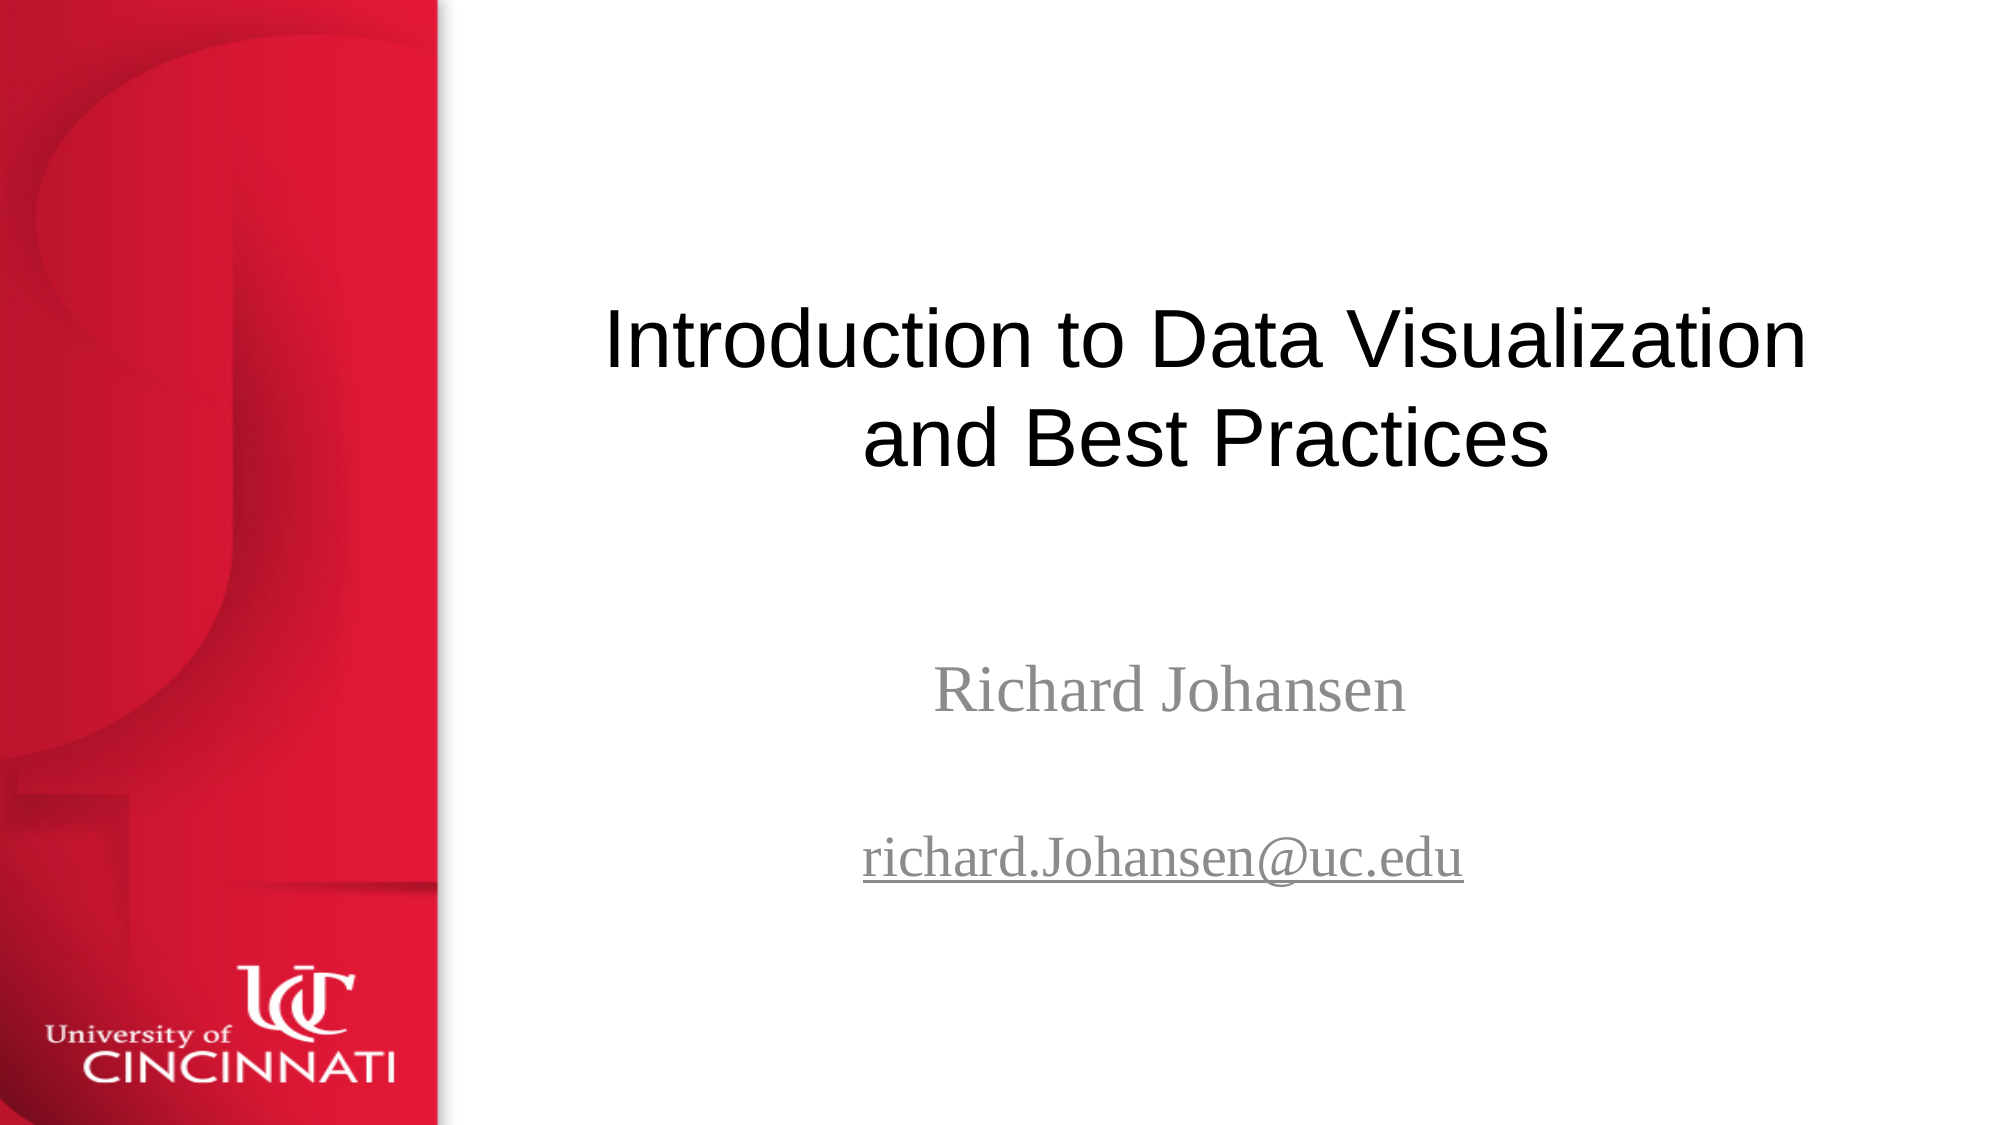

# Introduction to Data Visualization and Best Practices
Richard Johansen

richard.Johansen@uc.edu